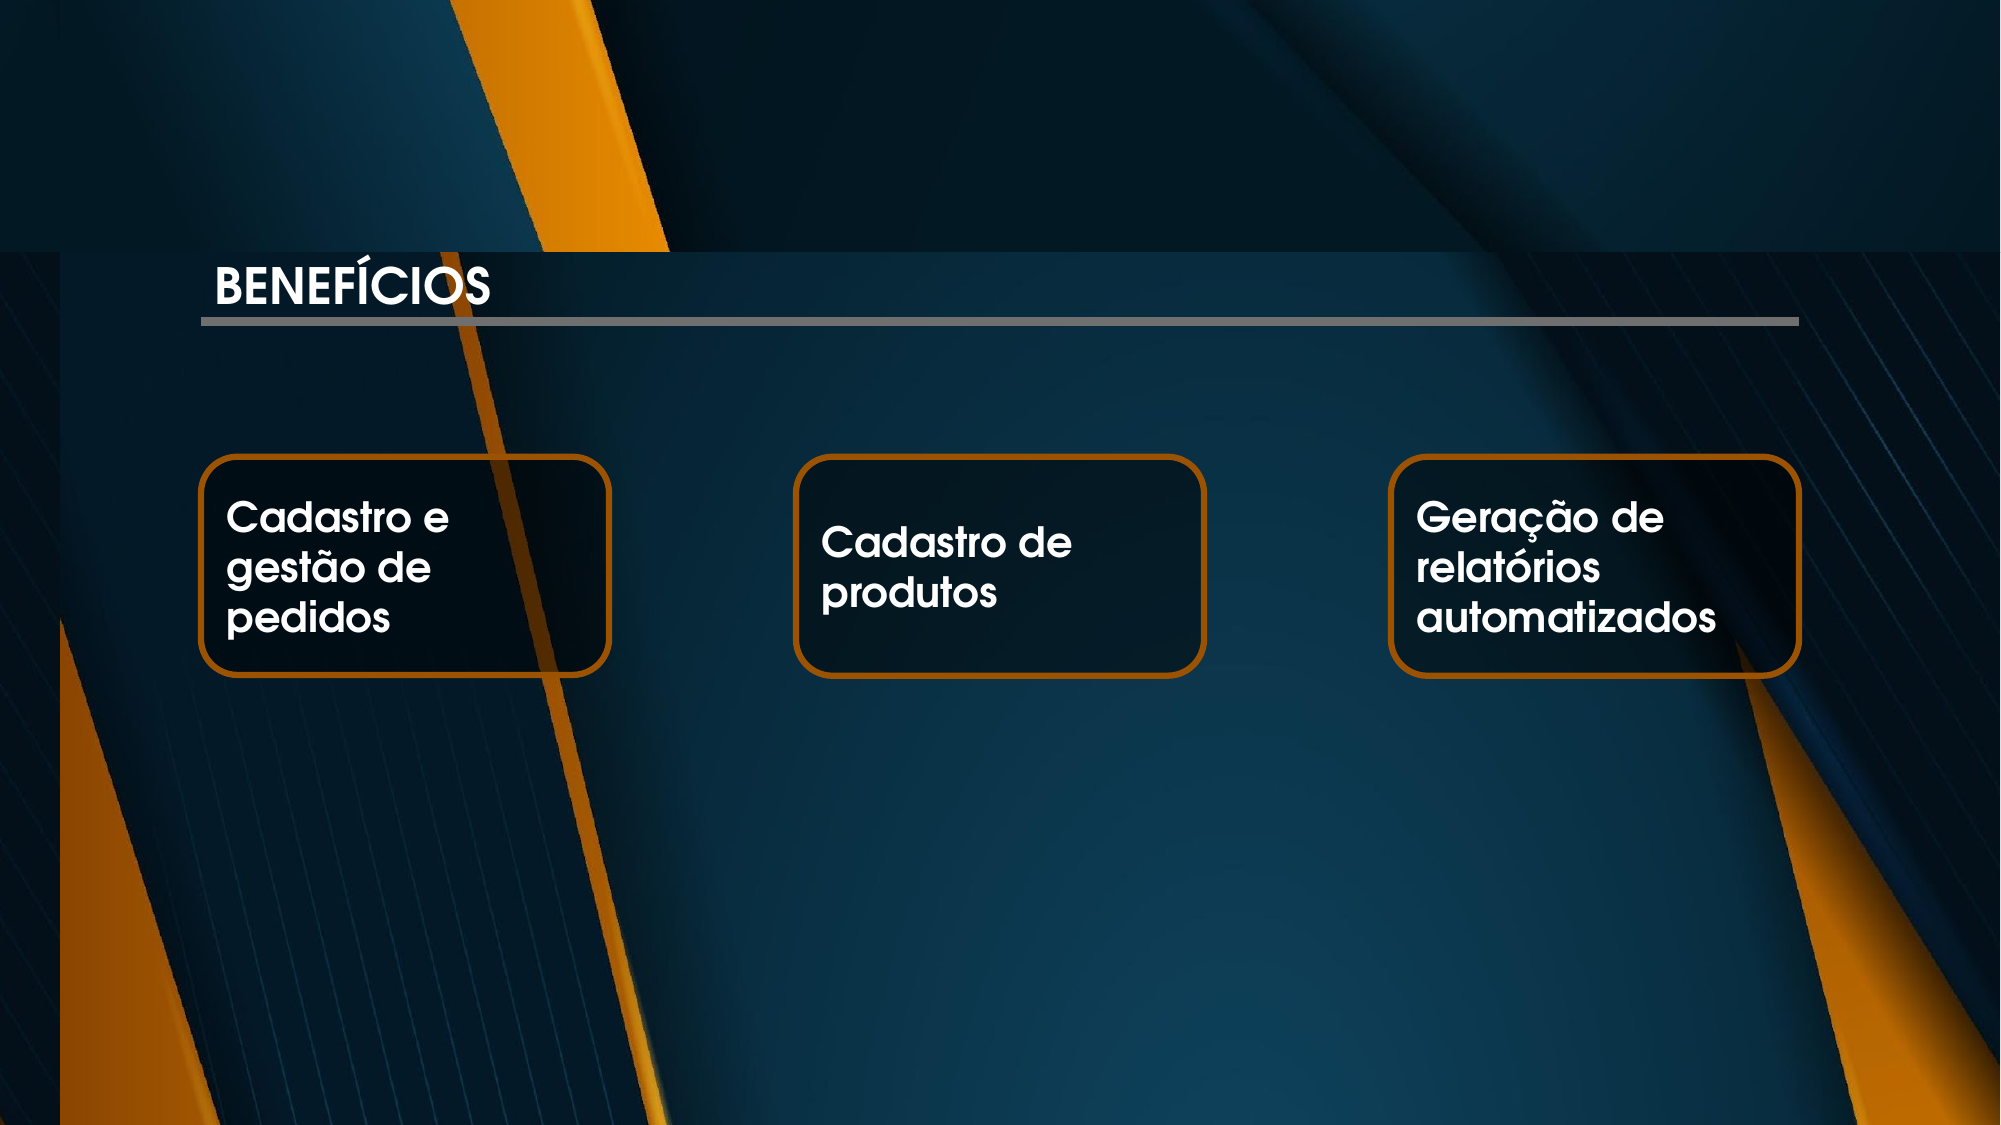

BENEFÍCIOS
Cadastro e gestão de pedidos
Cadastro de produtos
Geração de relatórios automatizados